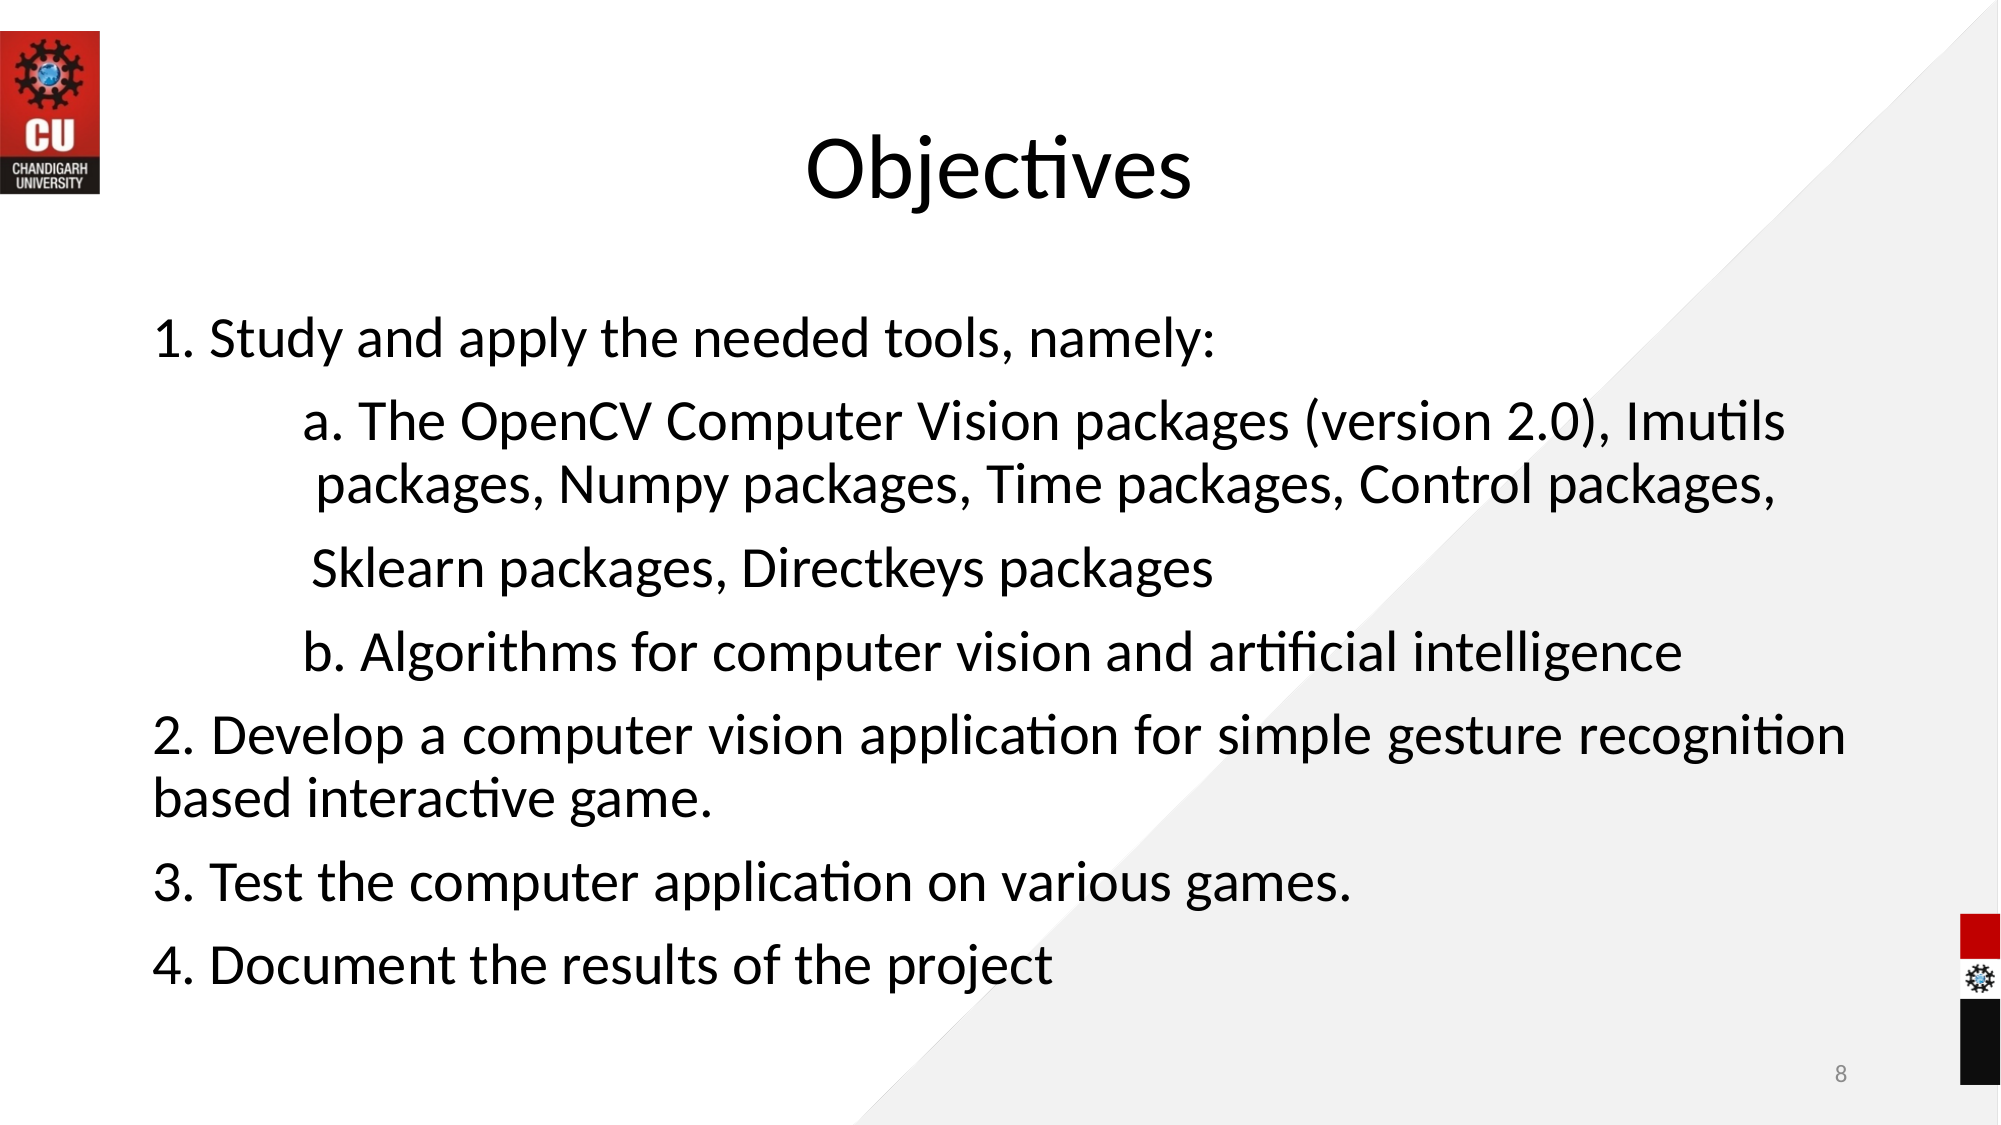

# Objectives
1. Study and apply the needed tools, namely:
	a. The OpenCV Computer Vision packages (version 2.0), Imutils 	       	 packages, Numpy packages, Time packages, Control packages,
            Sklearn packages, Directkeys packages
	b. Algorithms for computer vision and artificial intelligence
2. Develop a computer vision application for simple gesture recognition based interactive game.
3. Test the computer application on various games.
4. Document the results of the project
8